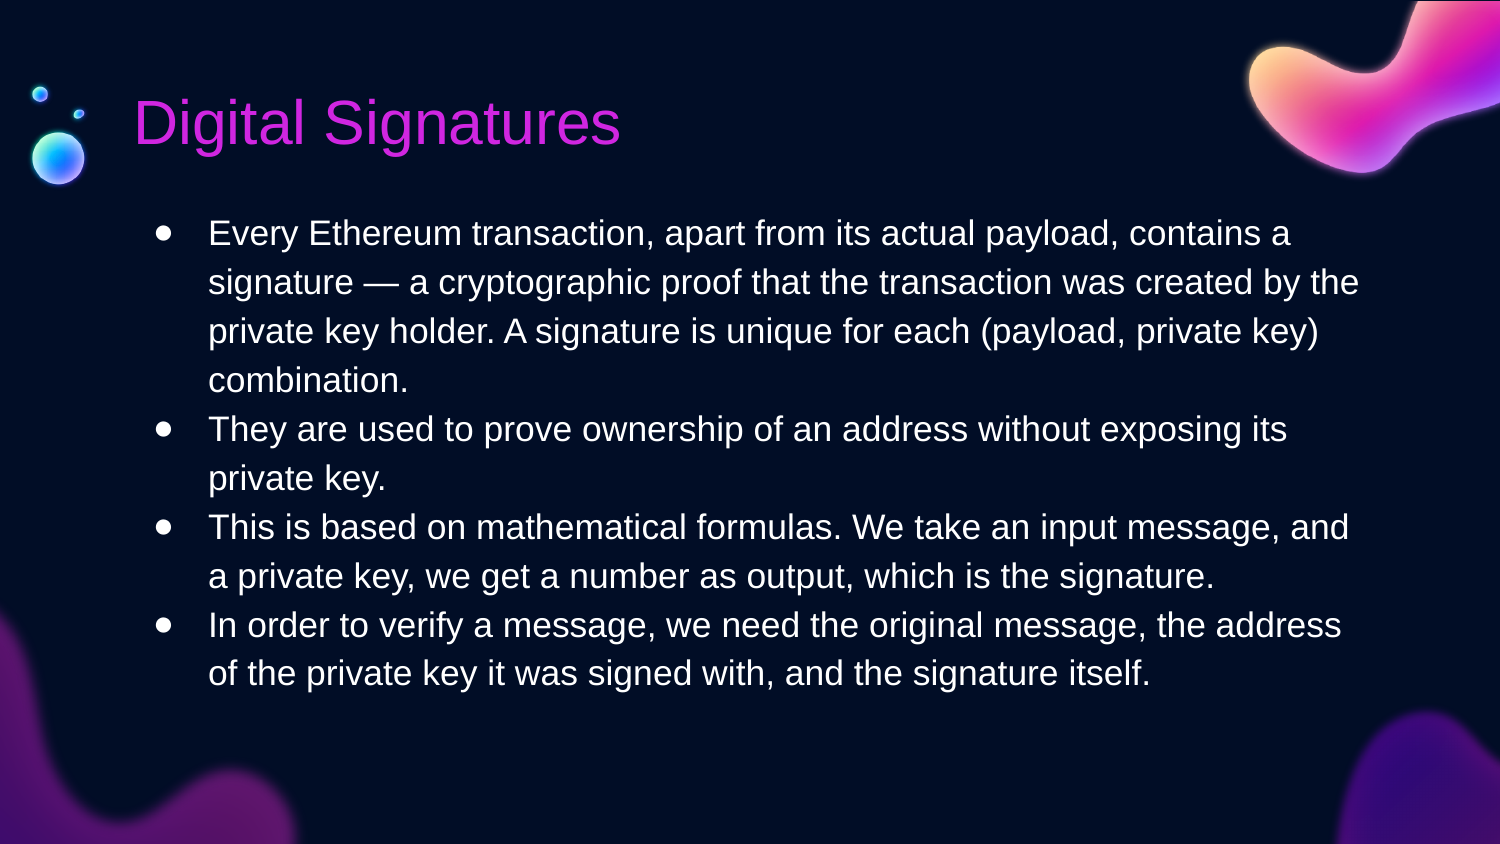

# Digital Signatures
Every Ethereum transaction, apart from its actual payload, contains a signature — a cryptographic proof that the transaction was created by the private key holder. A signature is unique for each (payload, private key) combination.
They are used to prove ownership of an address without exposing its private key.
This is based on mathematical formulas. We take an input message, and a private key, we get a number as output, which is the signature.
In order to verify a message, we need the original message, the address of the private key it was signed with, and the signature itself.